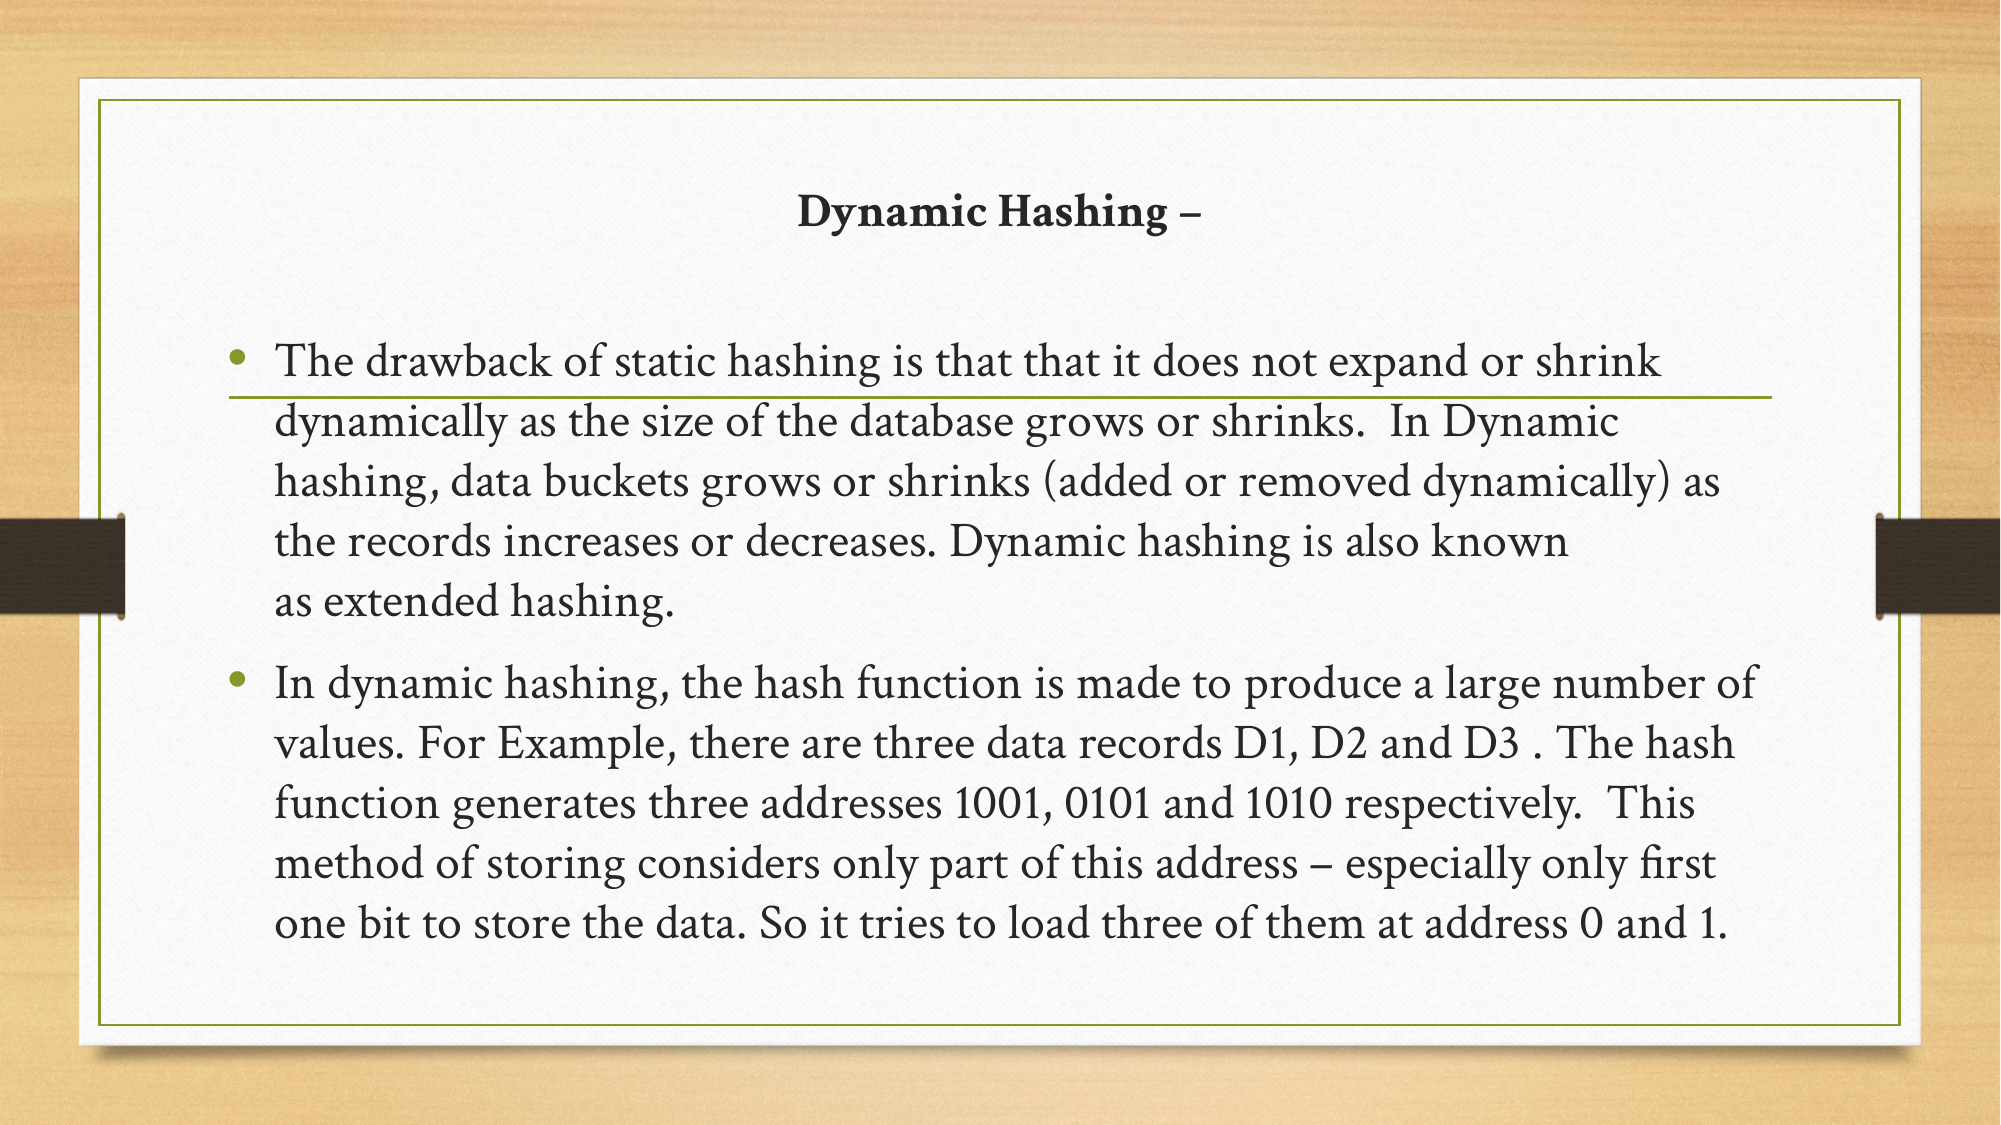

# Dynamic Hashing –
The drawback of static hashing is that that it does not expand or shrink dynamically as the size of the database grows or shrinks.  In Dynamic hashing, data buckets grows or shrinks (added or removed dynamically) as the records increases or decreases. Dynamic hashing is also known as extended hashing.
In dynamic hashing, the hash function is made to produce a large number of values. For Example, there are three data records D1, D2 and D3 . The hash function generates three addresses 1001, 0101 and 1010 respectively.  This method of storing considers only part of this address – especially only first one bit to store the data. So it tries to load three of them at address 0 and 1.